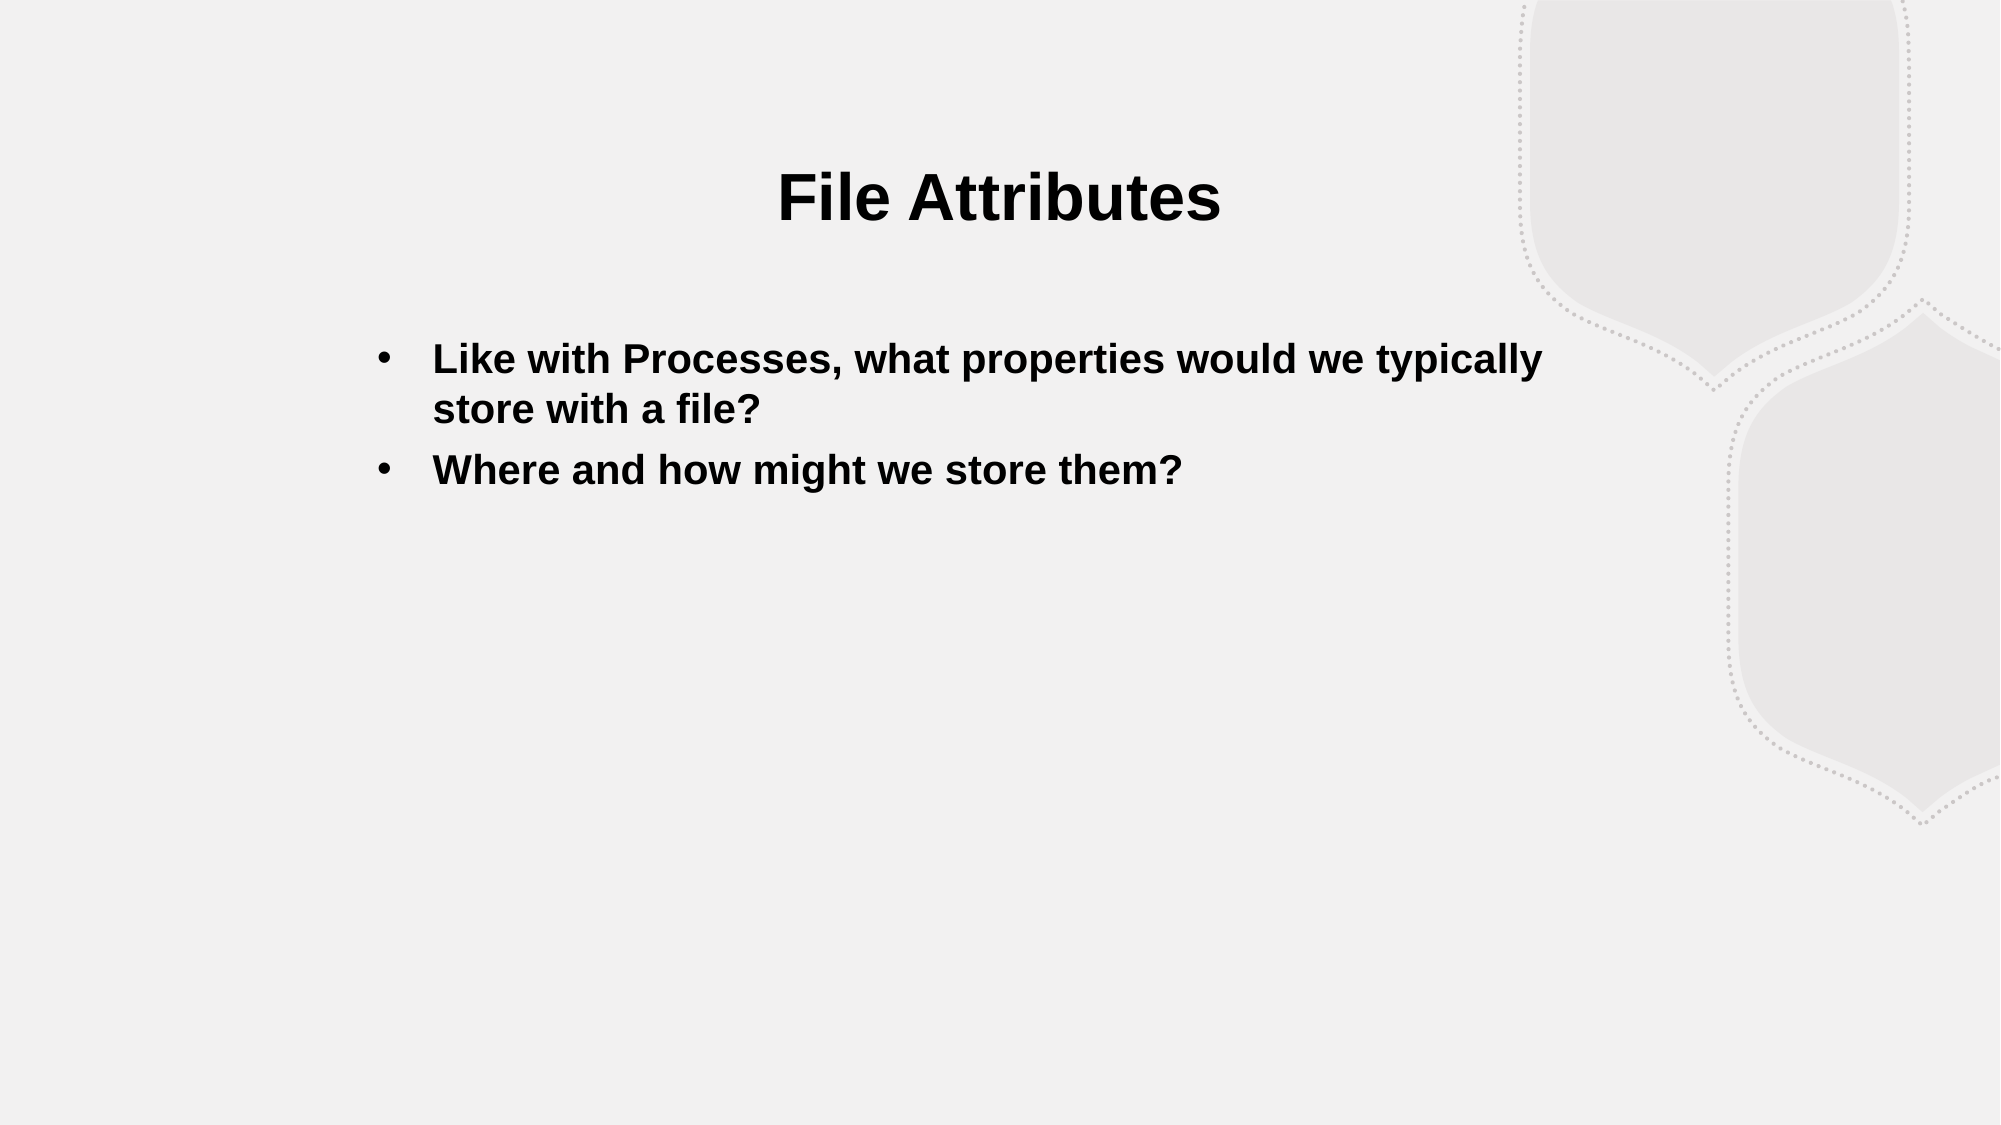

File Attributes
Like with Processes, what properties would we typically store with a file?
Where and how might we store them?